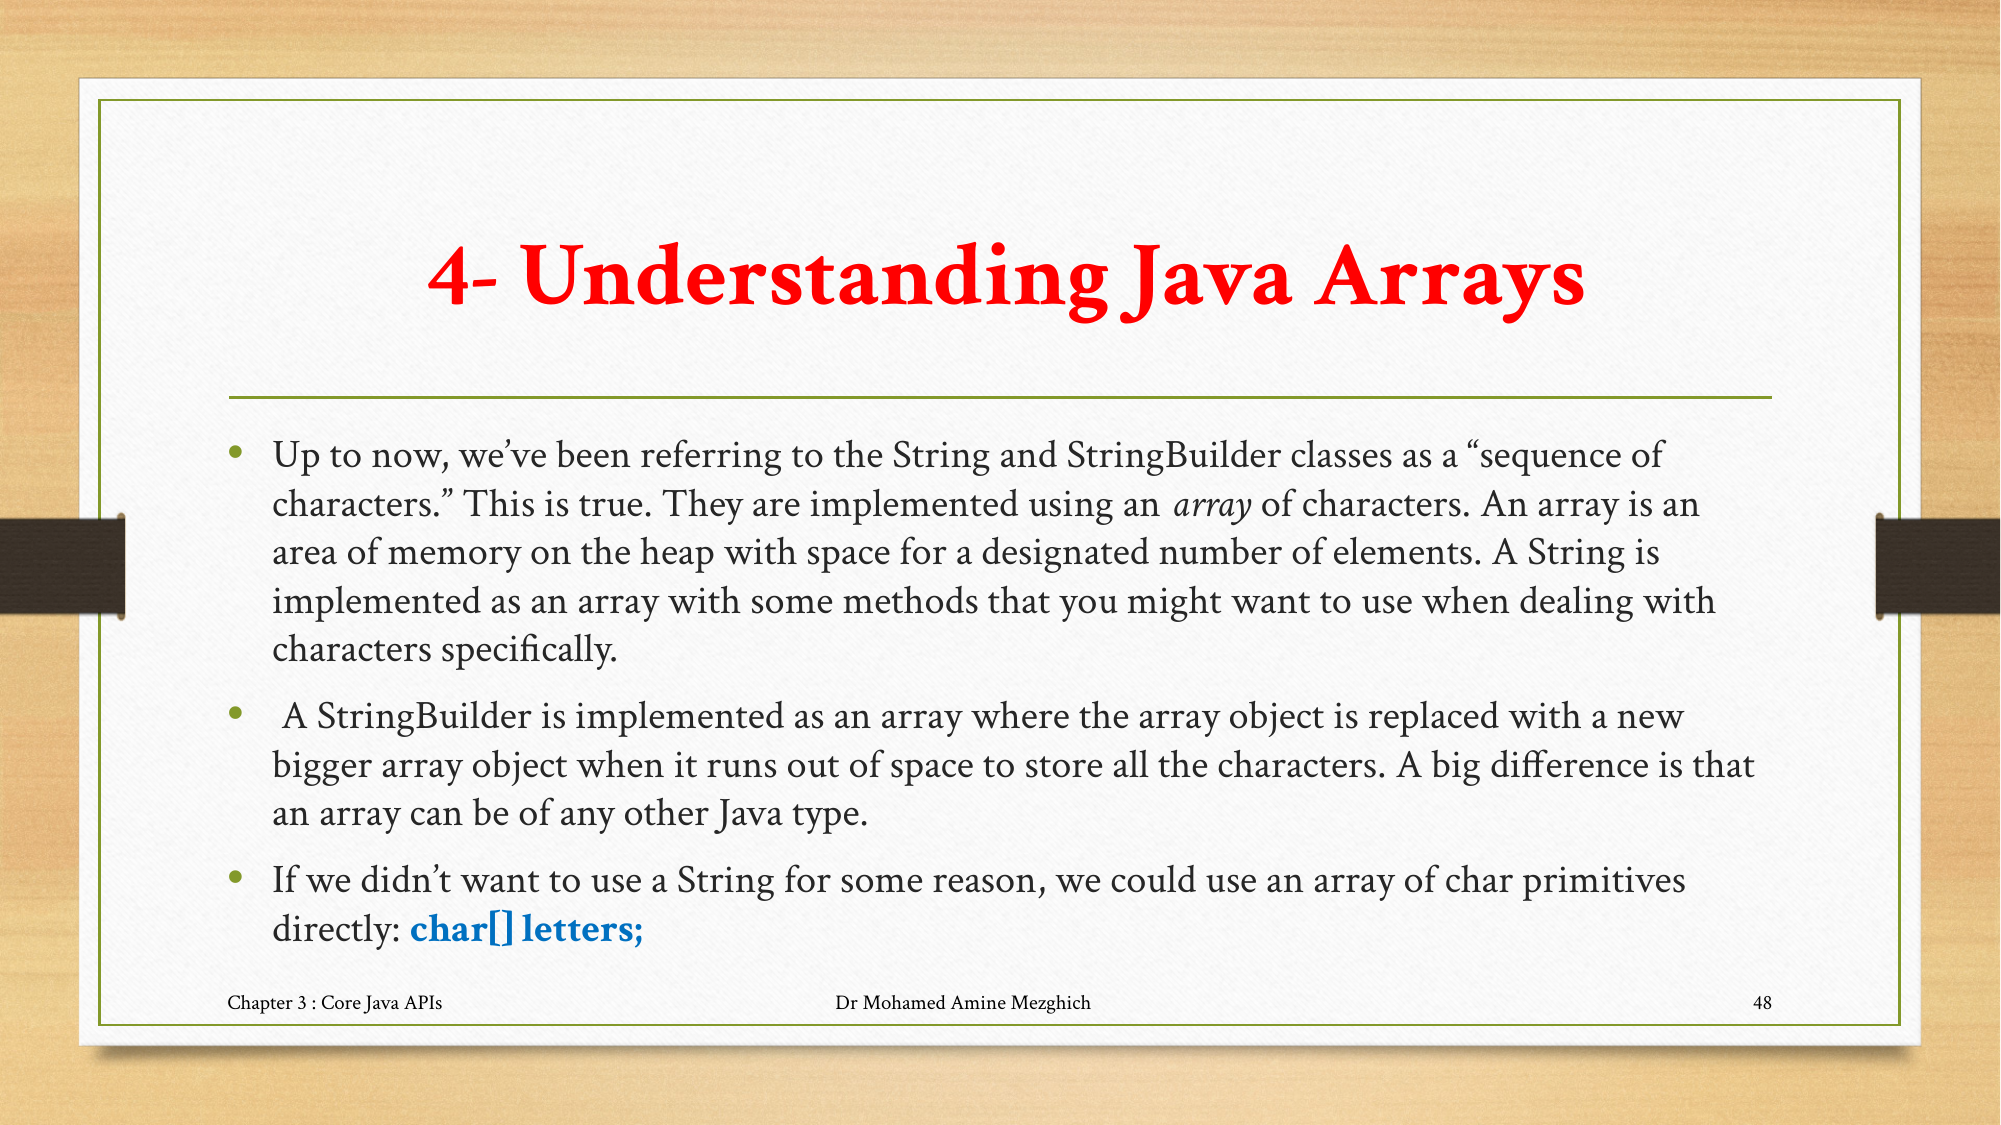

# 4- Understanding Java Arrays
Up to now, we’ve been referring to the String and StringBuilder classes as a “sequence of
characters.” This is true. They are implemented using an array of characters. An array is an
area of memory on the heap with space for a designated number of elements. A String is
implemented as an array with some methods that you might want to use when dealing with
characters specifically.
 A StringBuilder is implemented as an array where the array object is replaced with a new bigger array object when it runs out of space to store all the characters. A big difference is that an array can be of any other Java type.
If we didn’t want to use a String for some reason, we could use an array of char primitives directly: char[] letters;
Chapter 3 : Core Java APIs                                                                                   Dr Mohamed Amine Mezghich
48